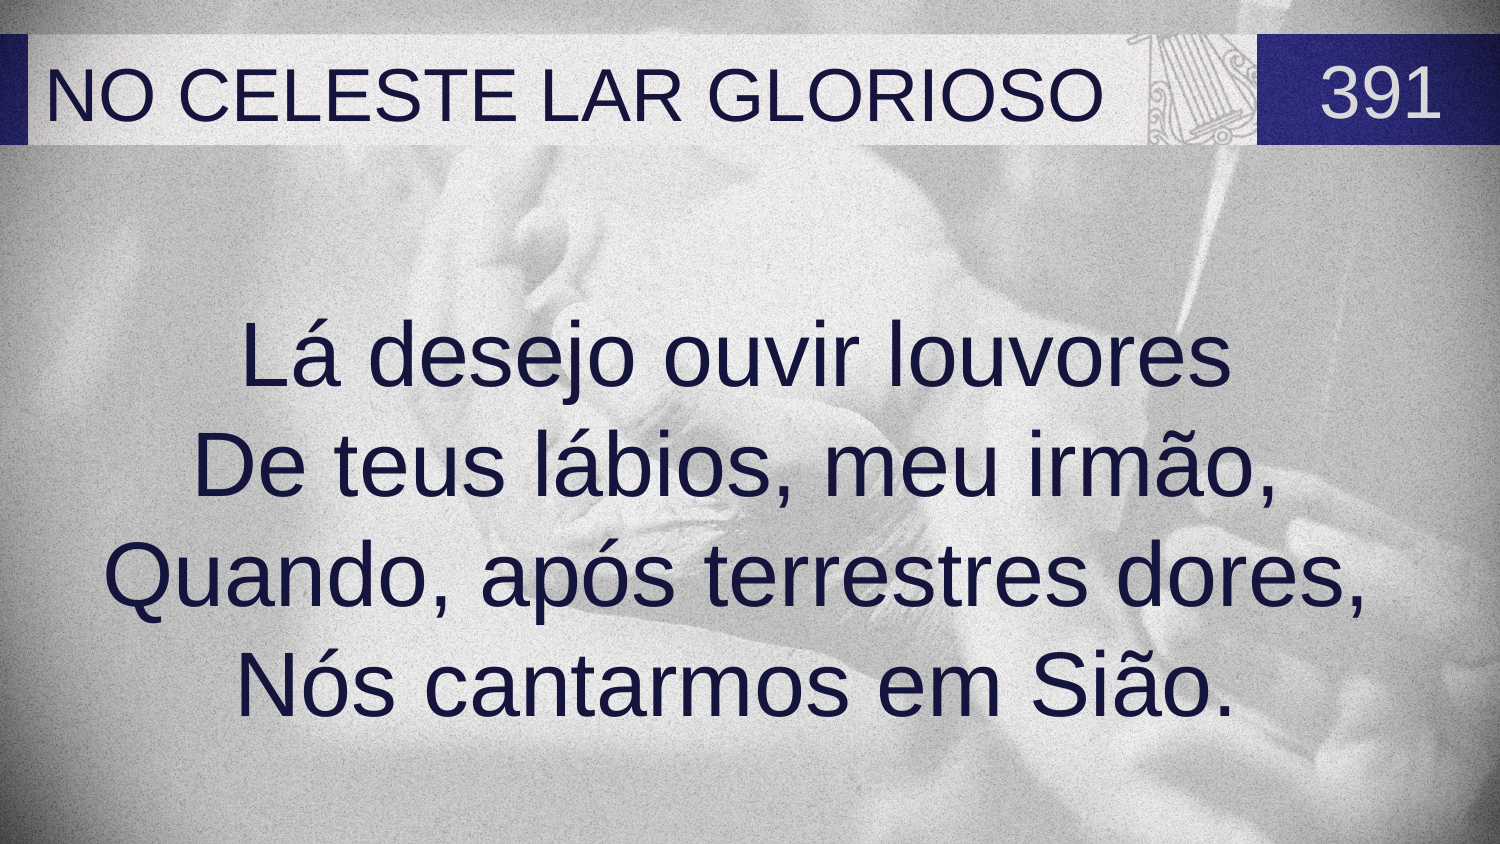

# NO CELESTE LAR GLORIOSO
391
Lá desejo ouvir louvores
De teus lábios, meu irmão,
Quando, após terrestres dores,
Nós cantarmos em Sião.